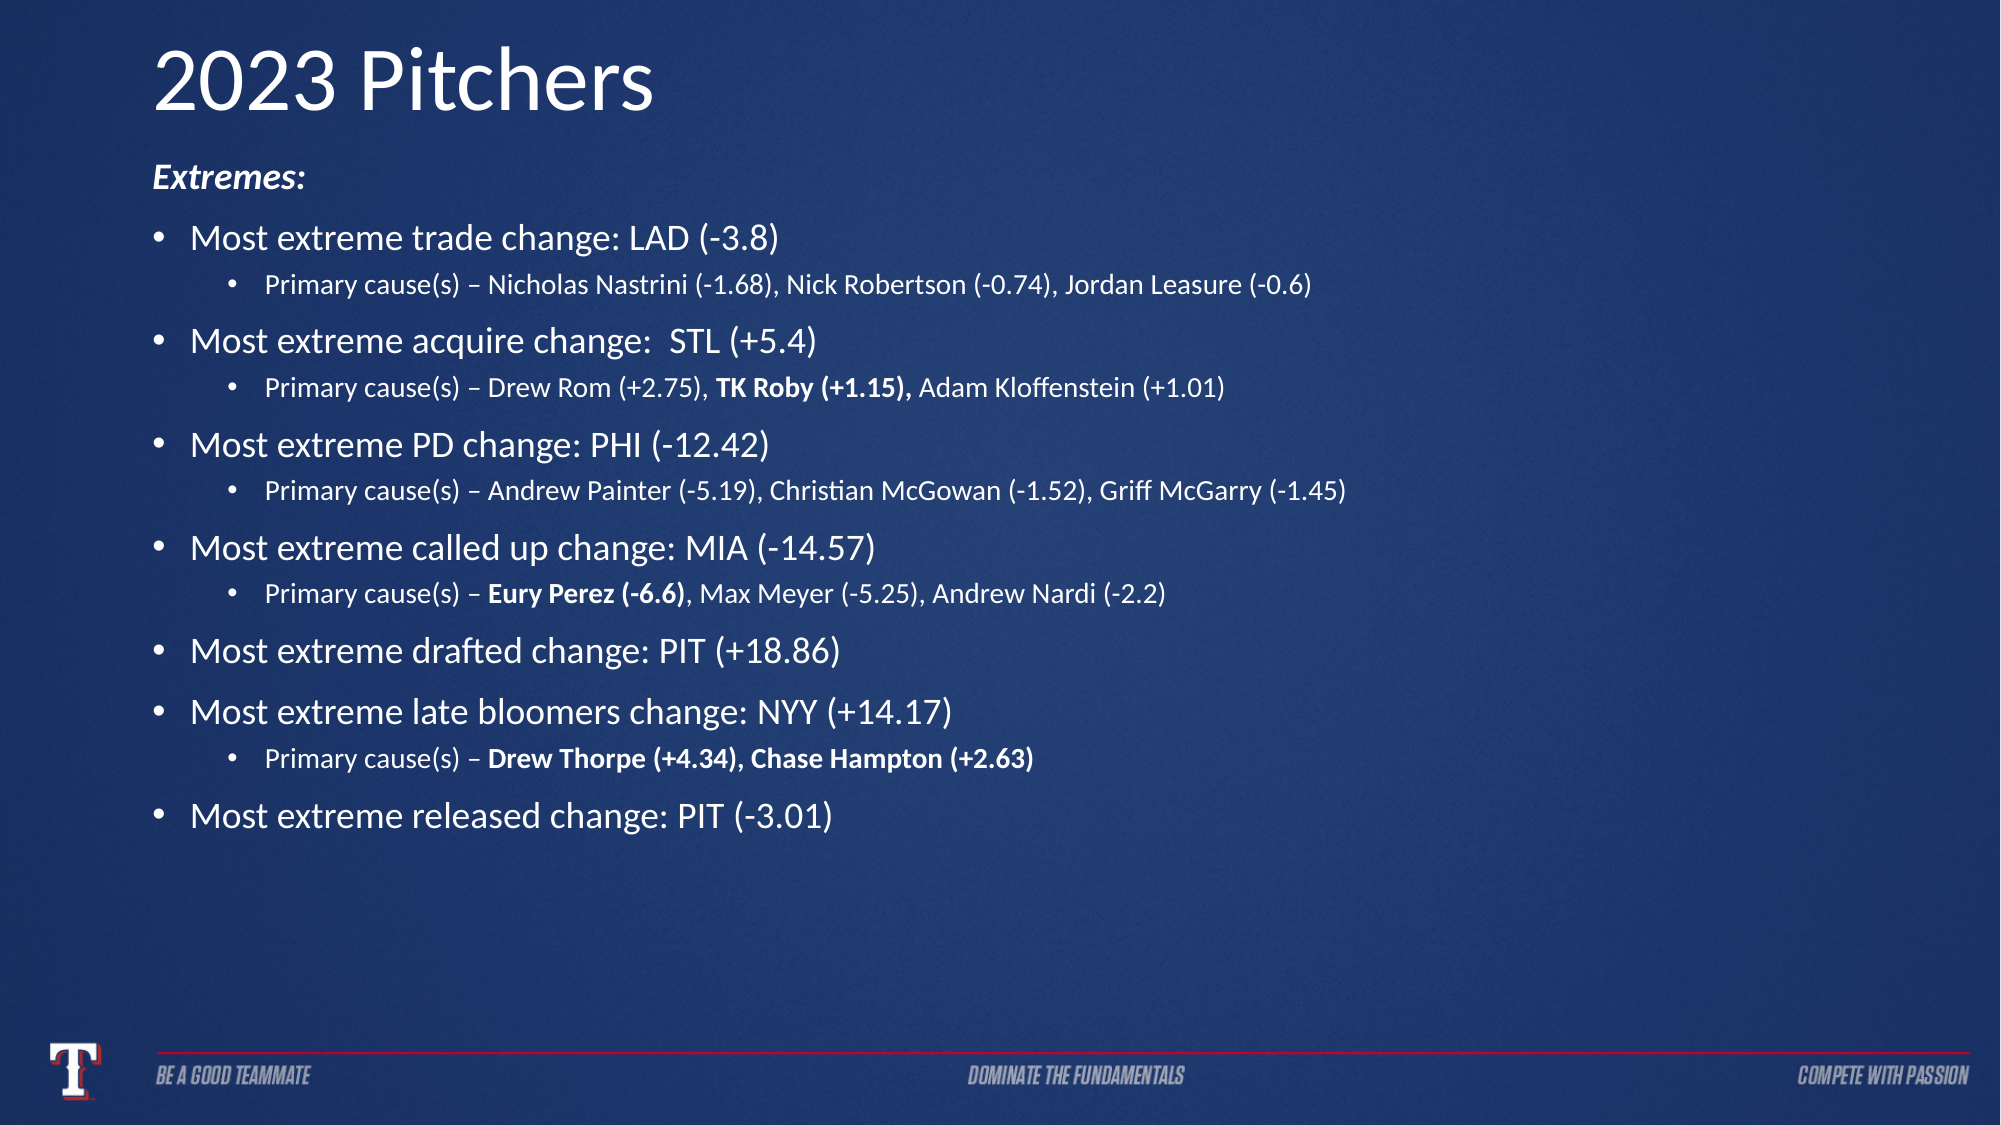

# 2023 Pitchers
Extremes:
Most extreme trade change: LAD (-3.8)
Primary cause(s) – Nicholas Nastrini (-1.68), Nick Robertson (-0.74), Jordan Leasure (-0.6)
Most extreme acquire change:  STL (+5.4)
Primary cause(s) – Drew Rom (+2.75), TK Roby (+1.15), Adam Kloffenstein (+1.01)
Most extreme PD change: PHI (-12.42)
Primary cause(s) – Andrew Painter (-5.19), Christian McGowan (-1.52), Griff McGarry (-1.45)
Most extreme called up change: MIA (-14.57)
Primary cause(s) – Eury Perez (-6.6), Max Meyer (-5.25), Andrew Nardi (-2.2)
Most extreme drafted change: PIT (+18.86)
Most extreme late bloomers change: NYY (+14.17)
Primary cause(s) – Drew Thorpe (+4.34), Chase Hampton (+2.63)
Most extreme released change: PIT (-3.01)